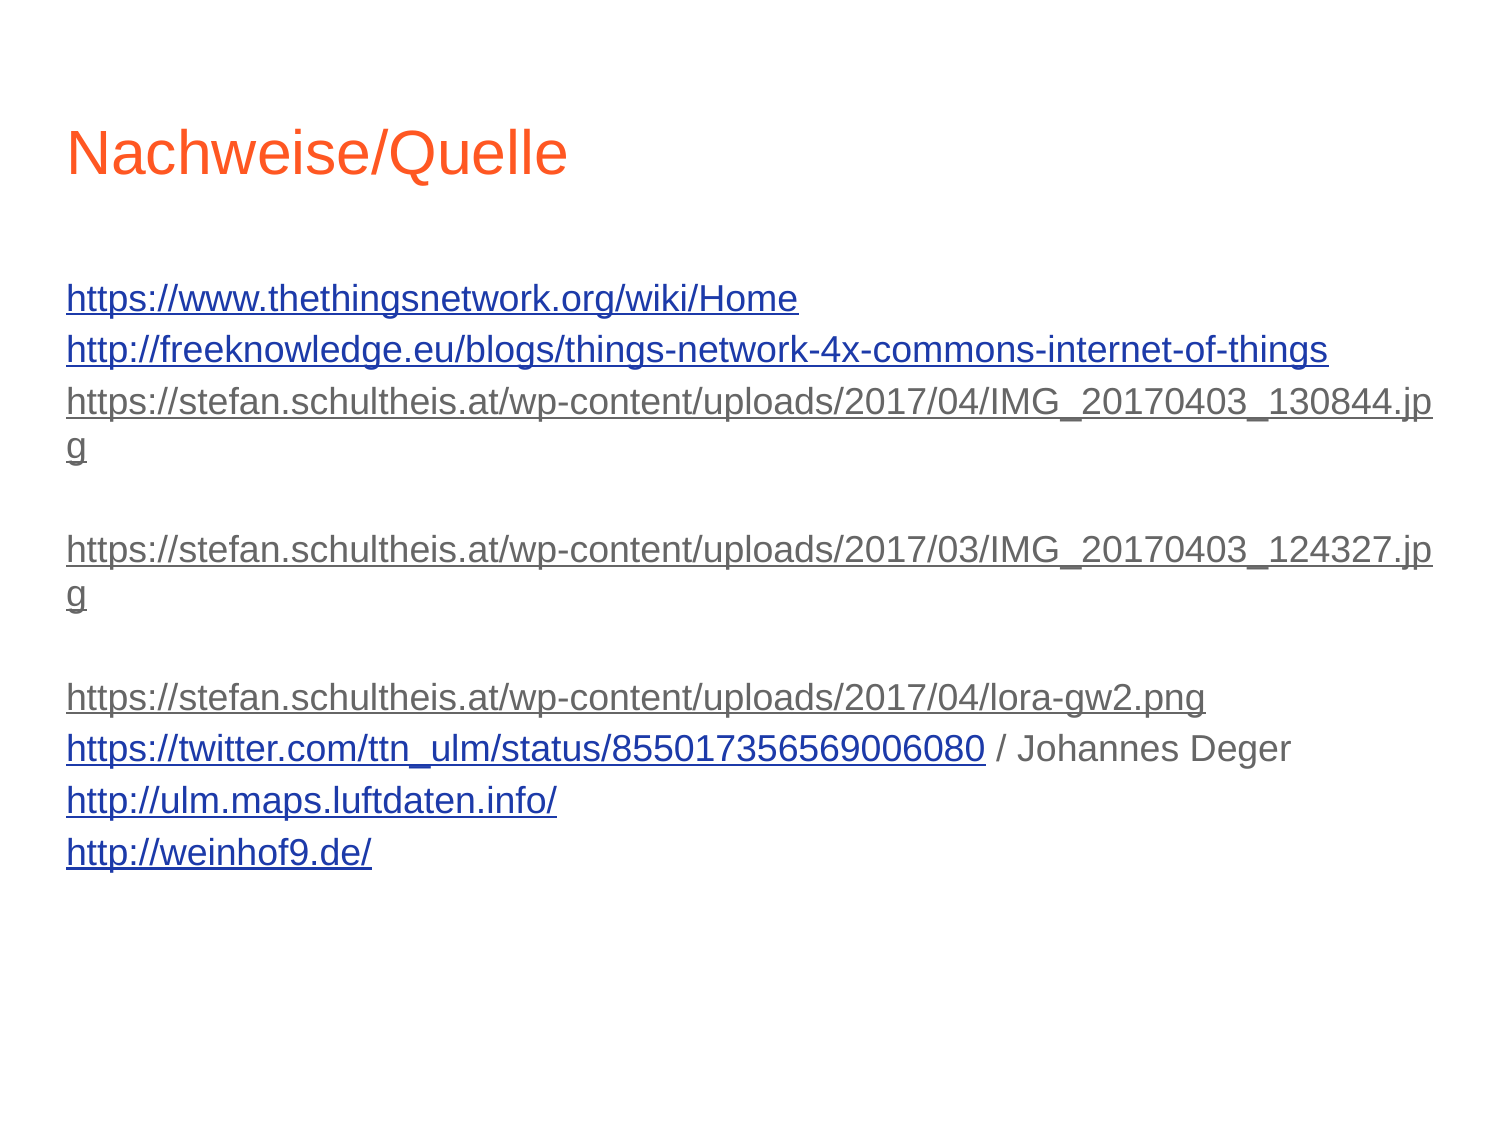

# Nachweise/Quelle
https://www.thethingsnetwork.org/wiki/Home
http://freeknowledge.eu/blogs/things-network-4x-commons-internet-of-things
https://stefan.schultheis.at/wp-content/uploads/2017/04/IMG_20170403_130844.jpg
https://stefan.schultheis.at/wp-content/uploads/2017/03/IMG_20170403_124327.jpg
https://stefan.schultheis.at/wp-content/uploads/2017/04/lora-gw2.png
https://twitter.com/ttn_ulm/status/855017356569006080 / Johannes Deger
http://ulm.maps.luftdaten.info/
http://weinhof9.de/